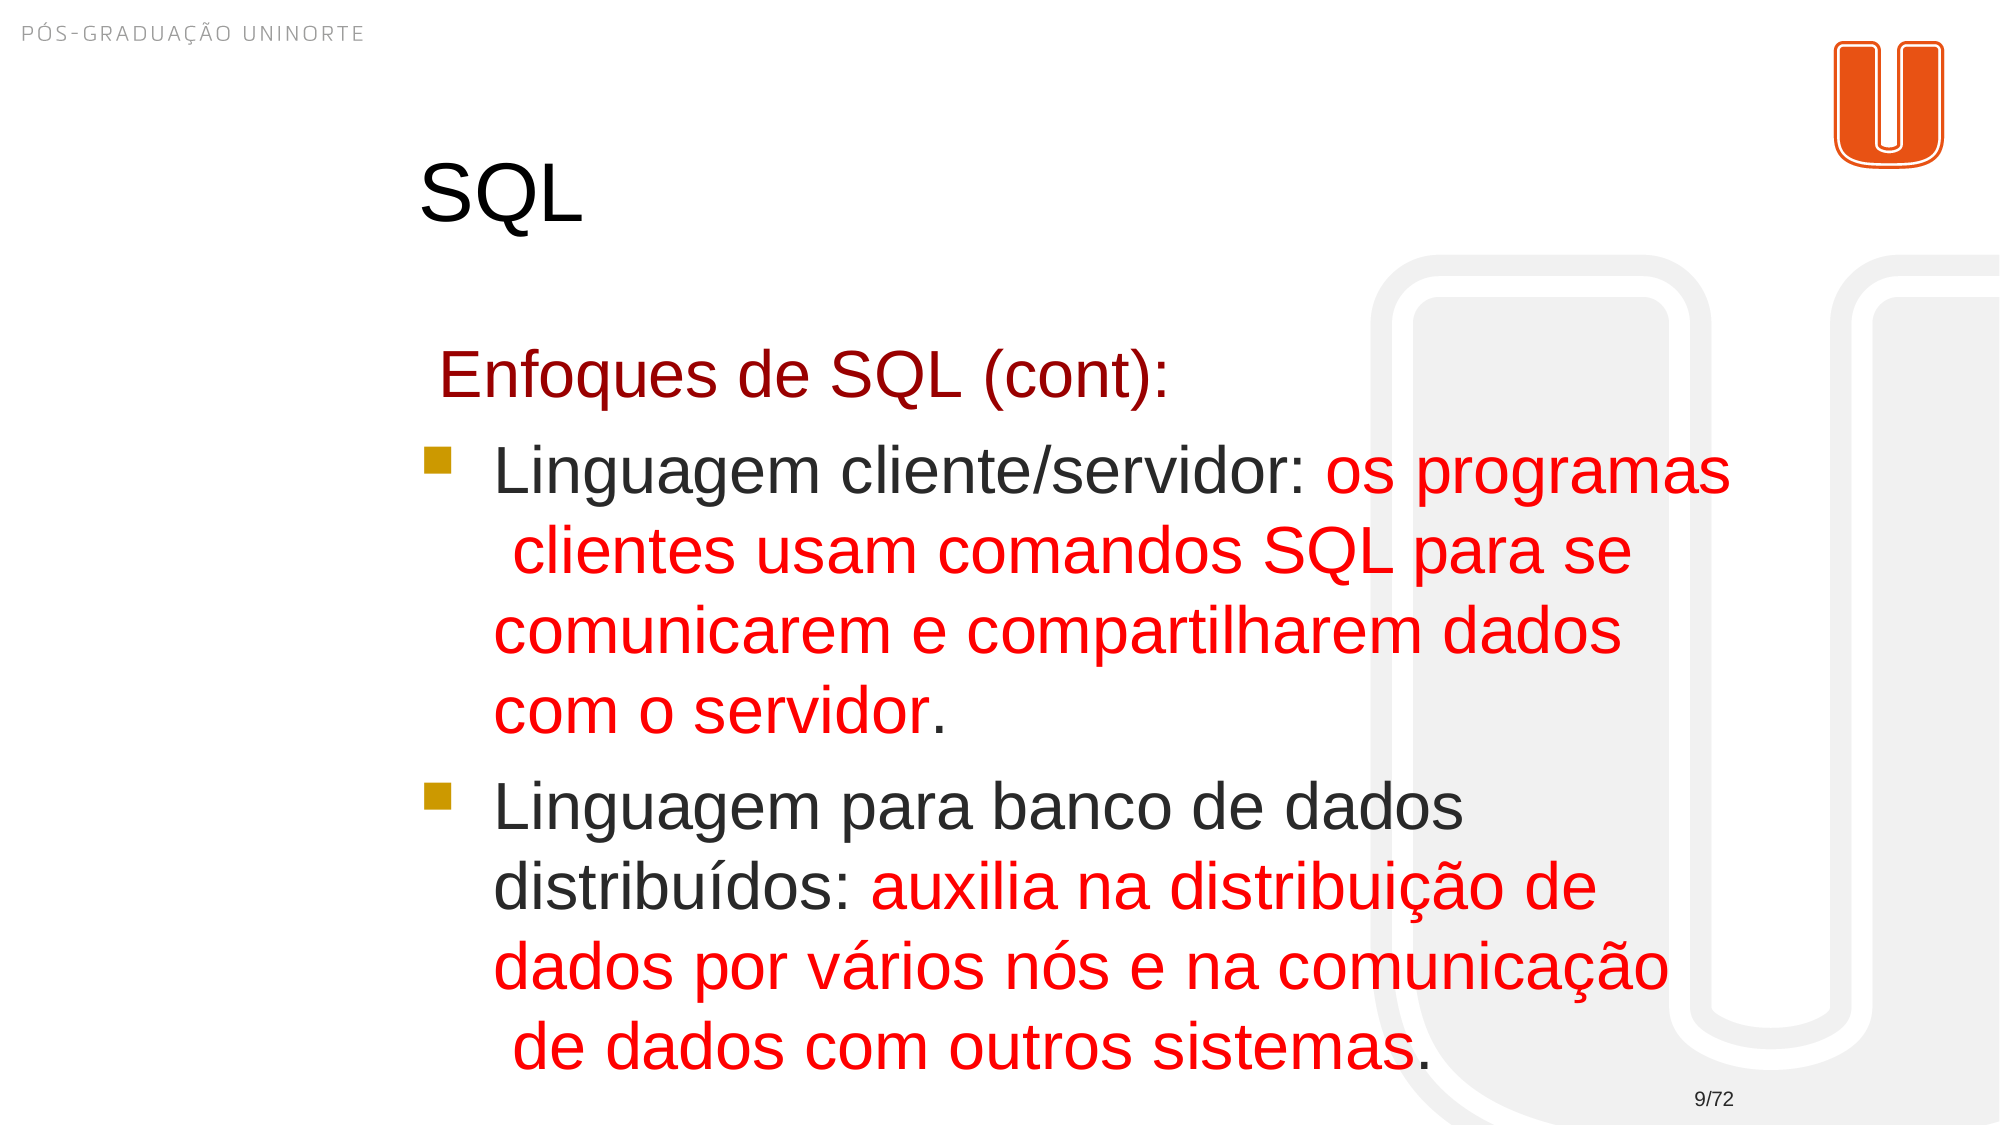

# SQL
Enfoques de SQL (cont):
Linguagem cliente/servidor: os programas  clientes usam comandos SQL para se  comunicarem e compartilharem dados  com o servidor.
Linguagem para banco de dados  distribuídos: auxilia na distribuição de  dados por vários nós e na comunicação  de dados com outros sistemas.
9/72